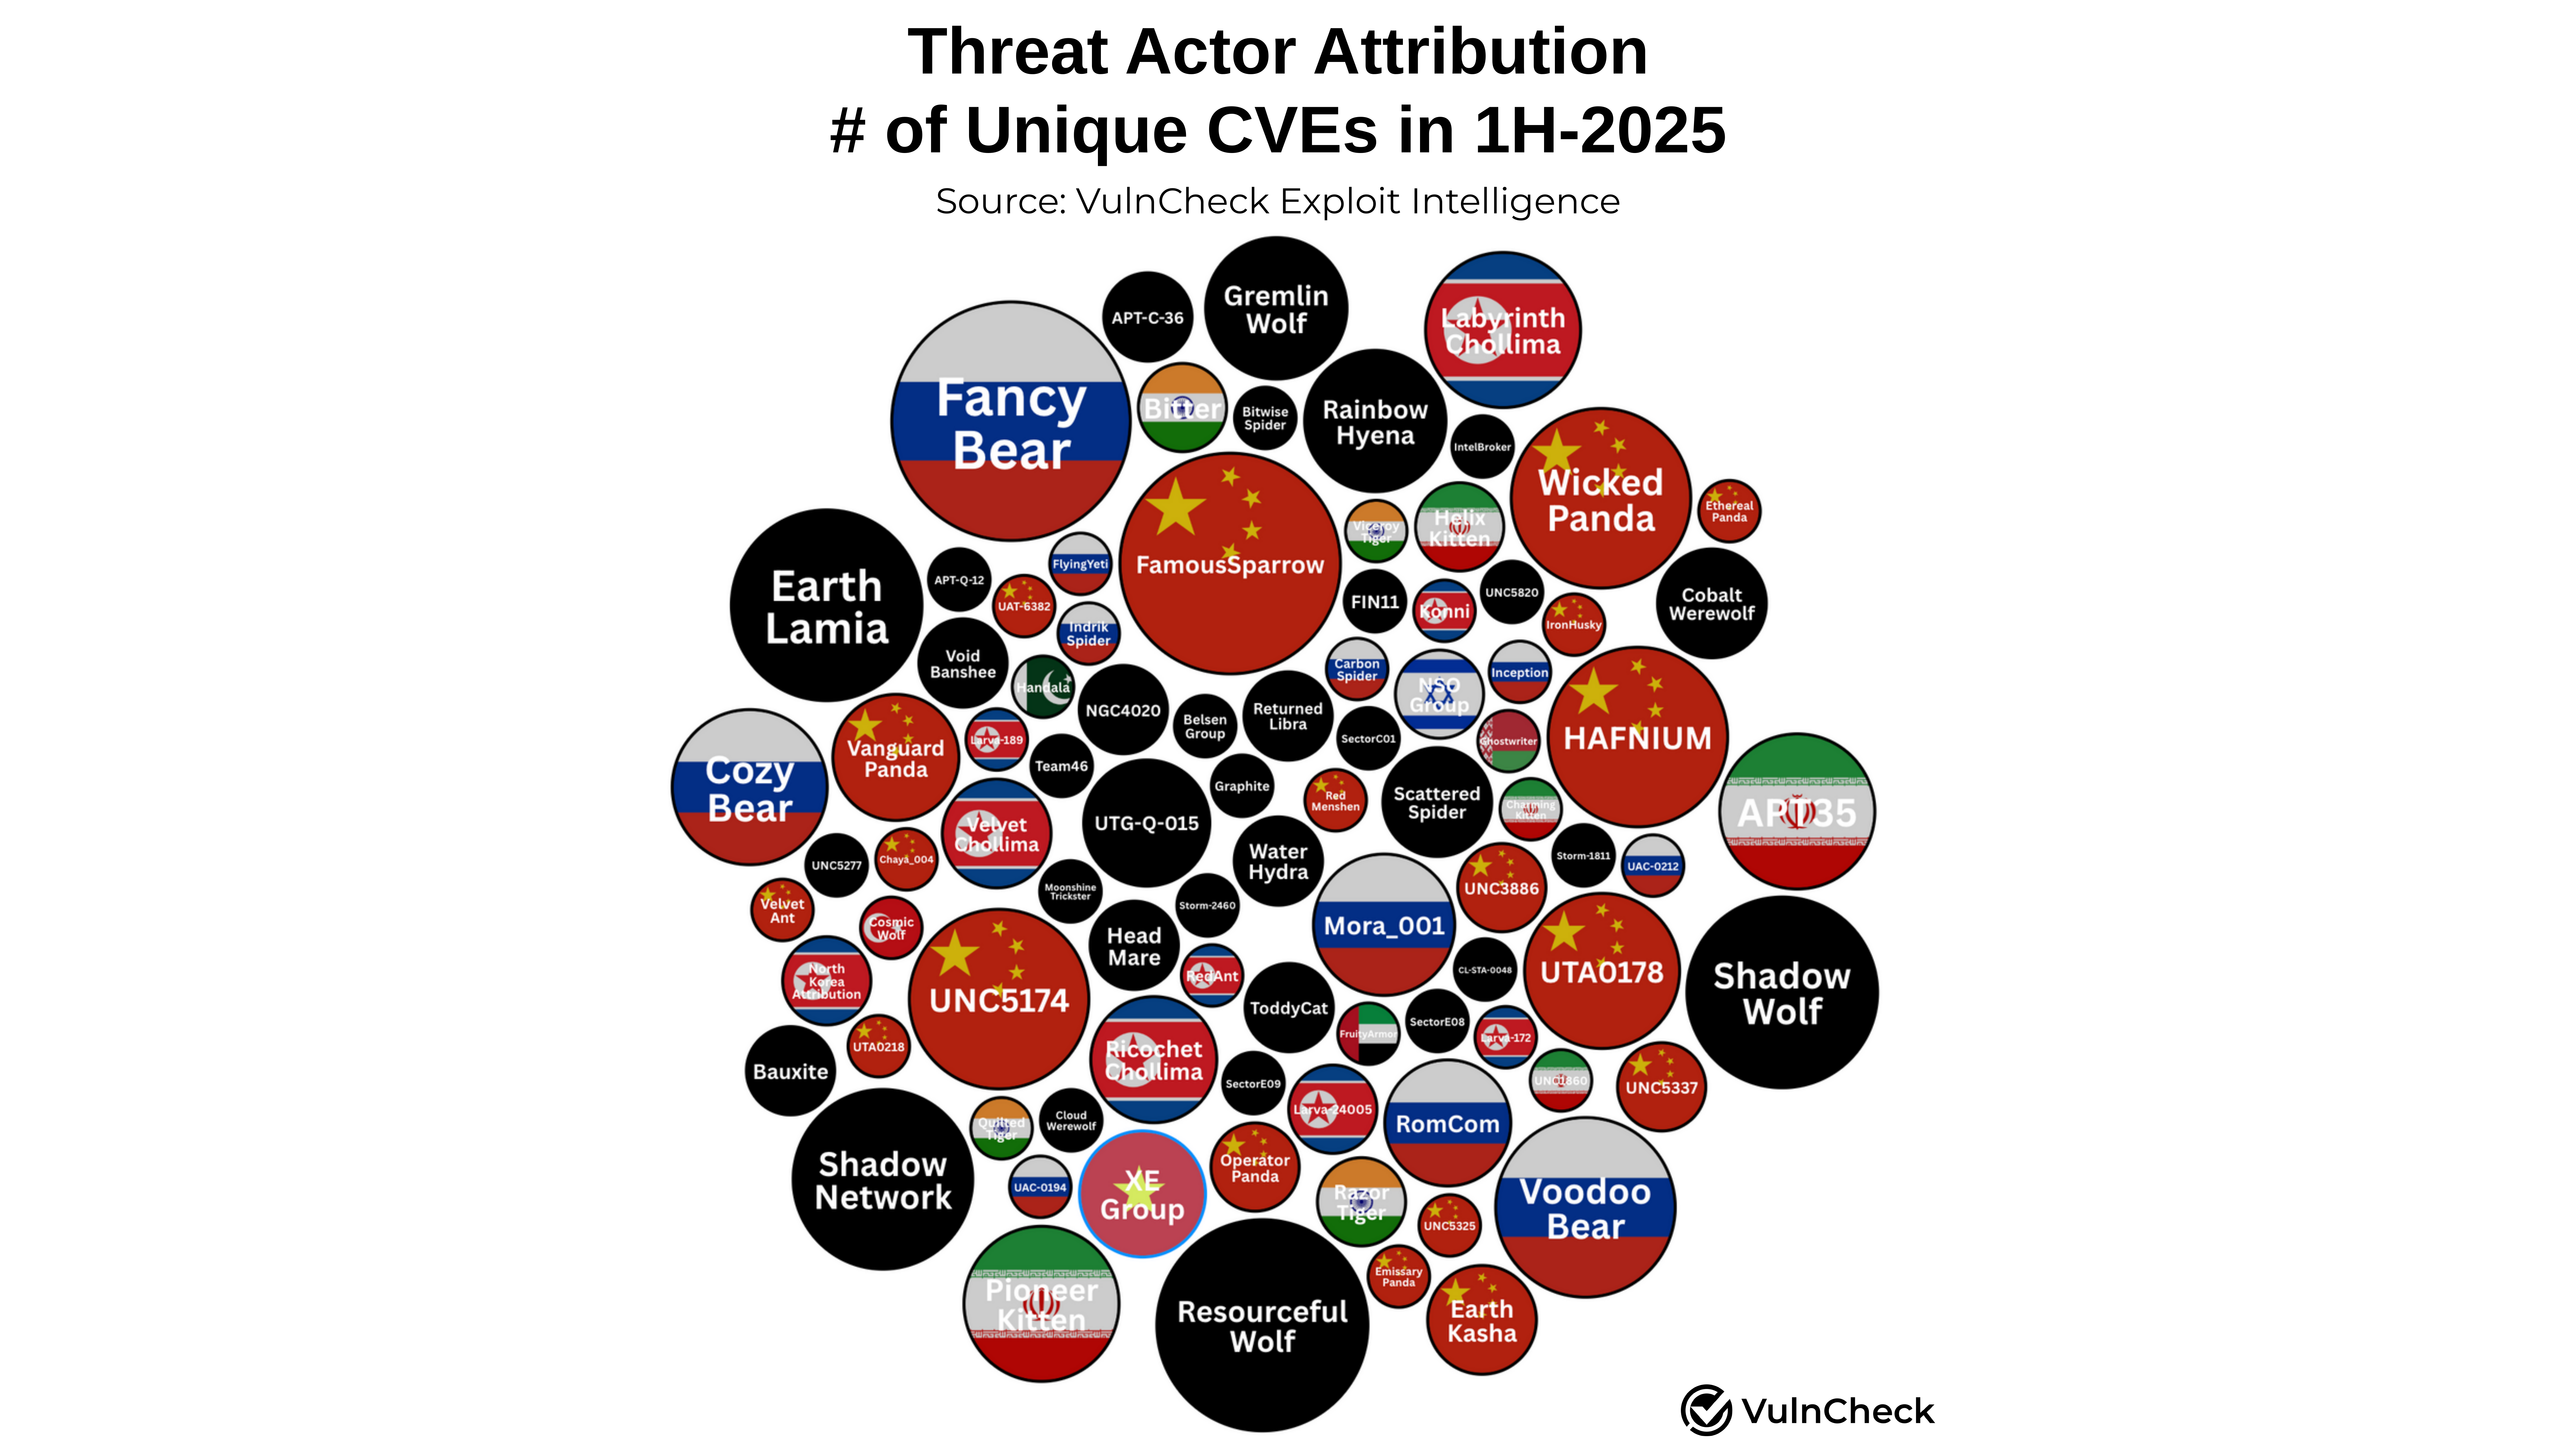

Threat Actor Attribution
# of Unique CVEs in 1H-2025
Source: VulnCheck Exploit Intelligence